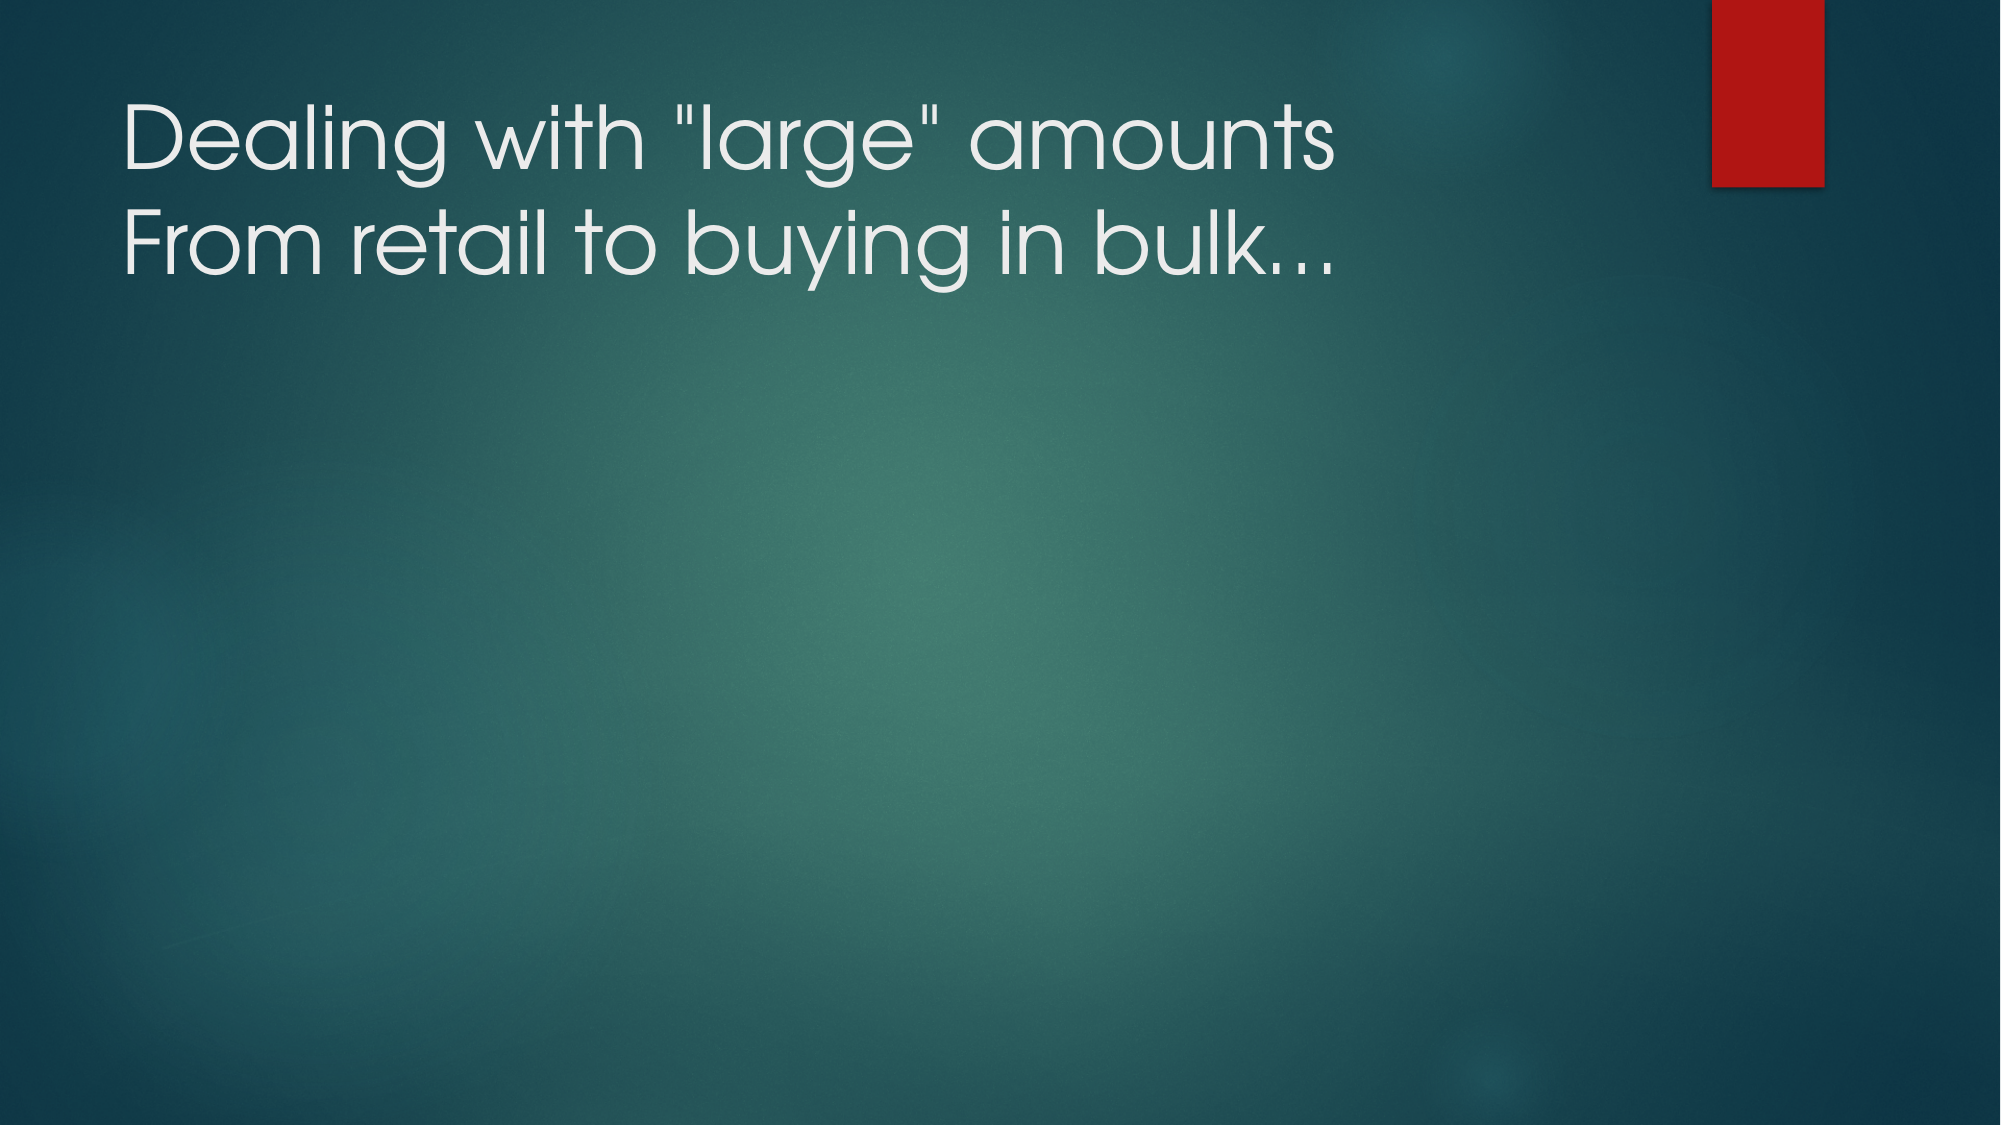

# Dealing with "large" amounts From retail to buying in bulk…